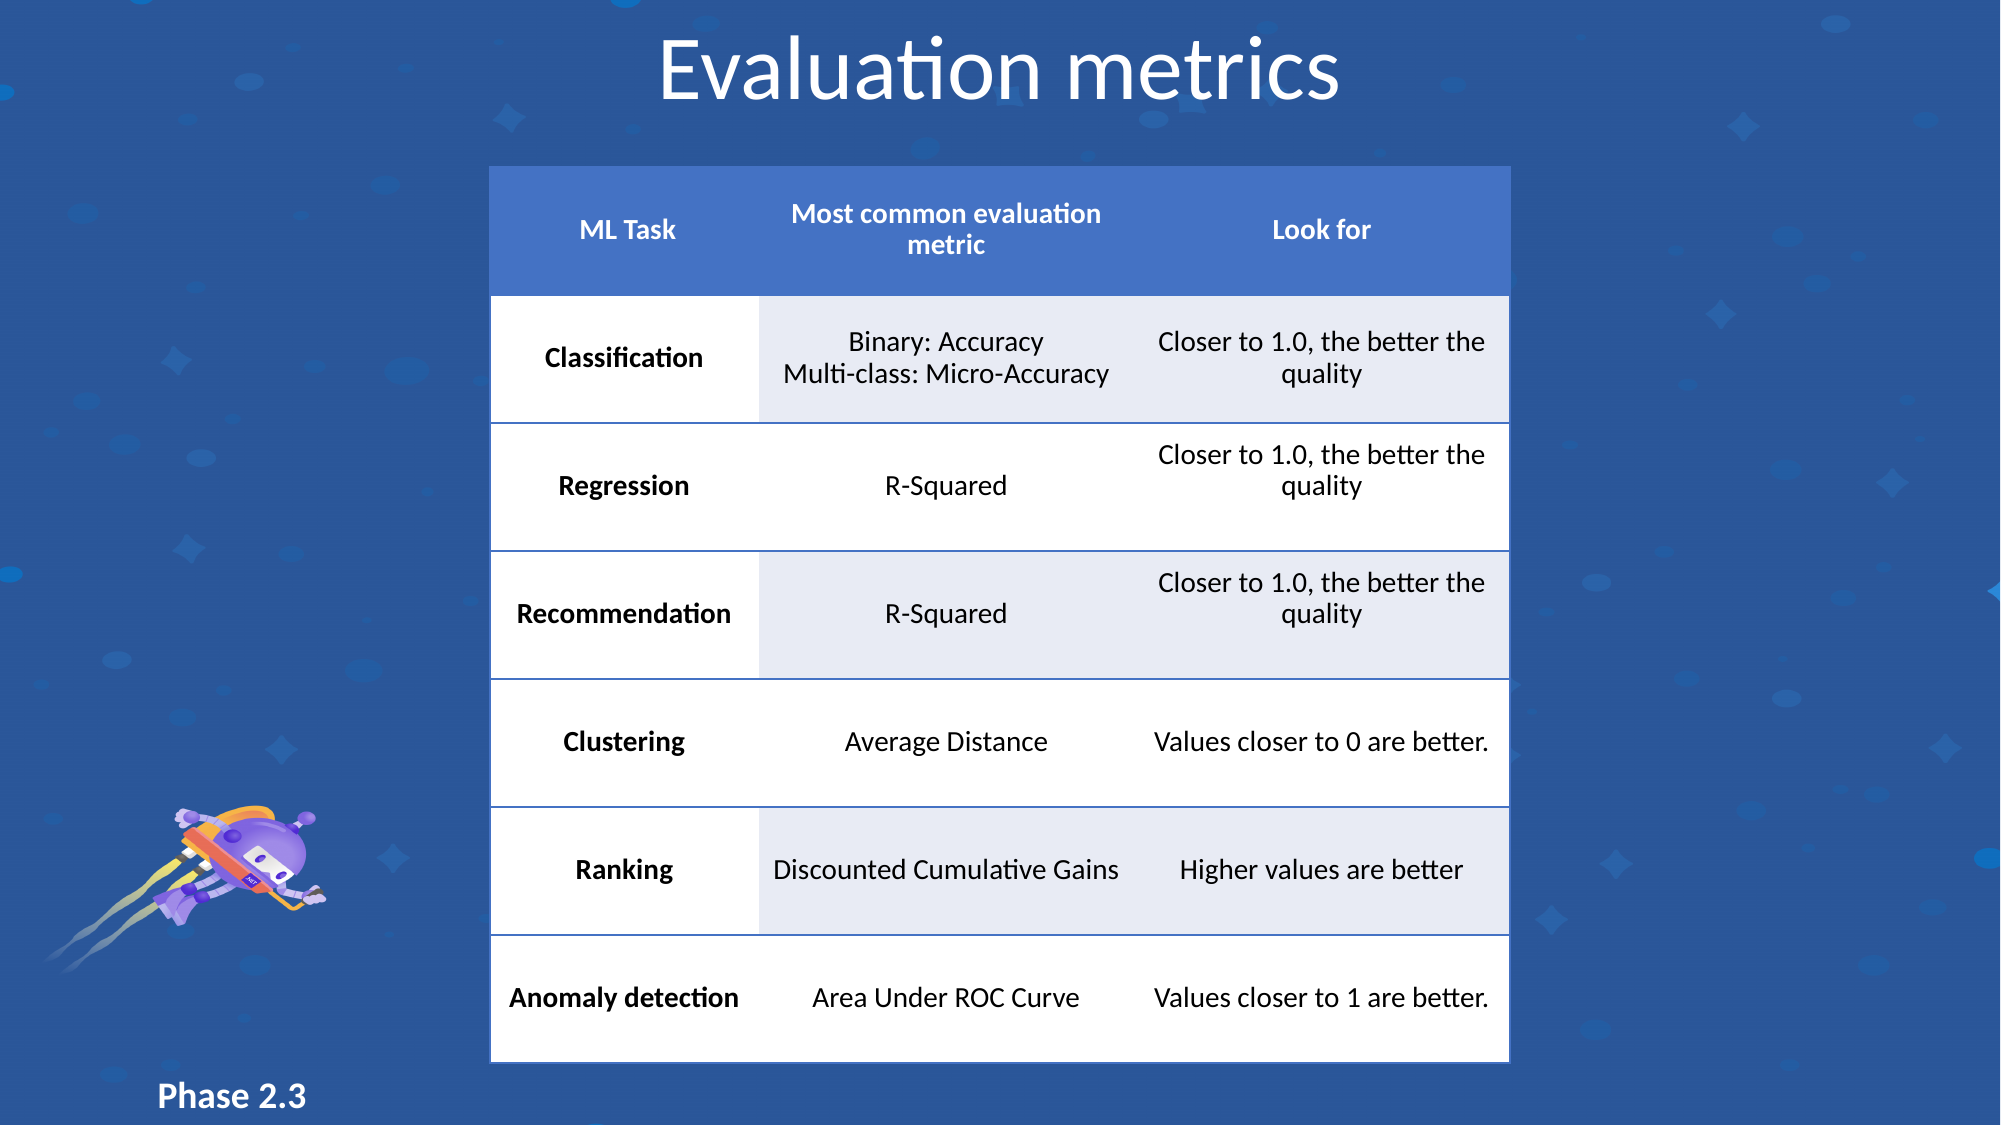

Evaluation metrics
| ML Task | Most common evaluation metric | Look for |
| --- | --- | --- |
| Classification | Binary: Accuracy Multi-class: Micro-Accuracy | Closer to 1.0, the better the quality |
| Regression | R-Squared | Closer to 1.0, the better the quality |
| Recommendation | R-Squared | Closer to 1.0, the better the quality |
| Clustering | Average Distance | Values closer to 0 are better. |
| Ranking | Discounted Cumulative Gains | Higher values are better |
| Anomaly detection | Area Under ROC Curve | Values closer to 1 are better. |
Phase 2.3